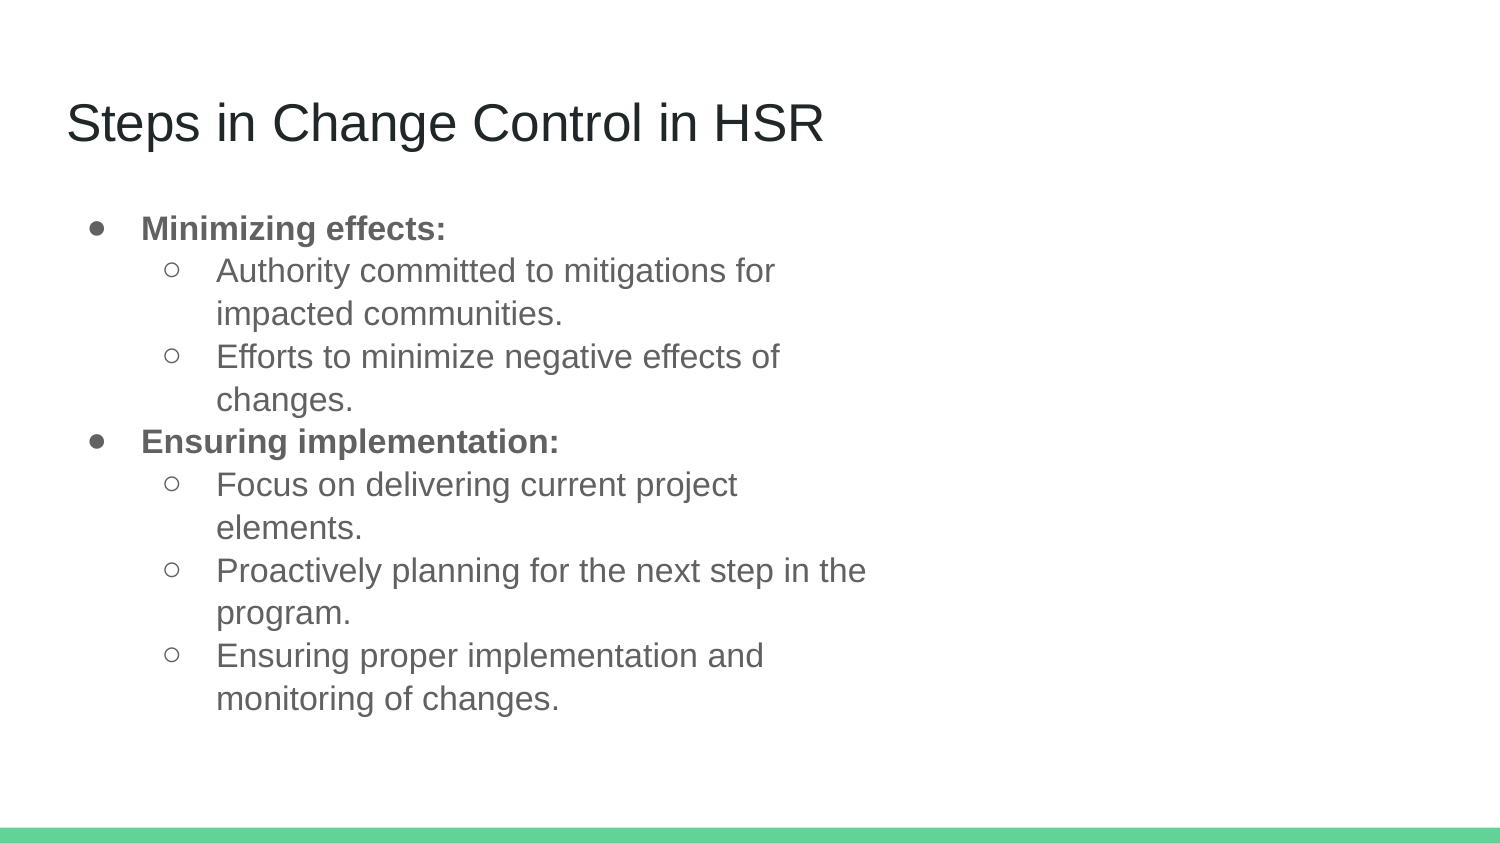

# Steps in Change Control in HSR
Minimizing effects:
Authority committed to mitigations for impacted communities.
Efforts to minimize negative effects of changes.
Ensuring implementation:
Focus on delivering current project elements.
Proactively planning for the next step in the program.
Ensuring proper implementation and monitoring of changes.